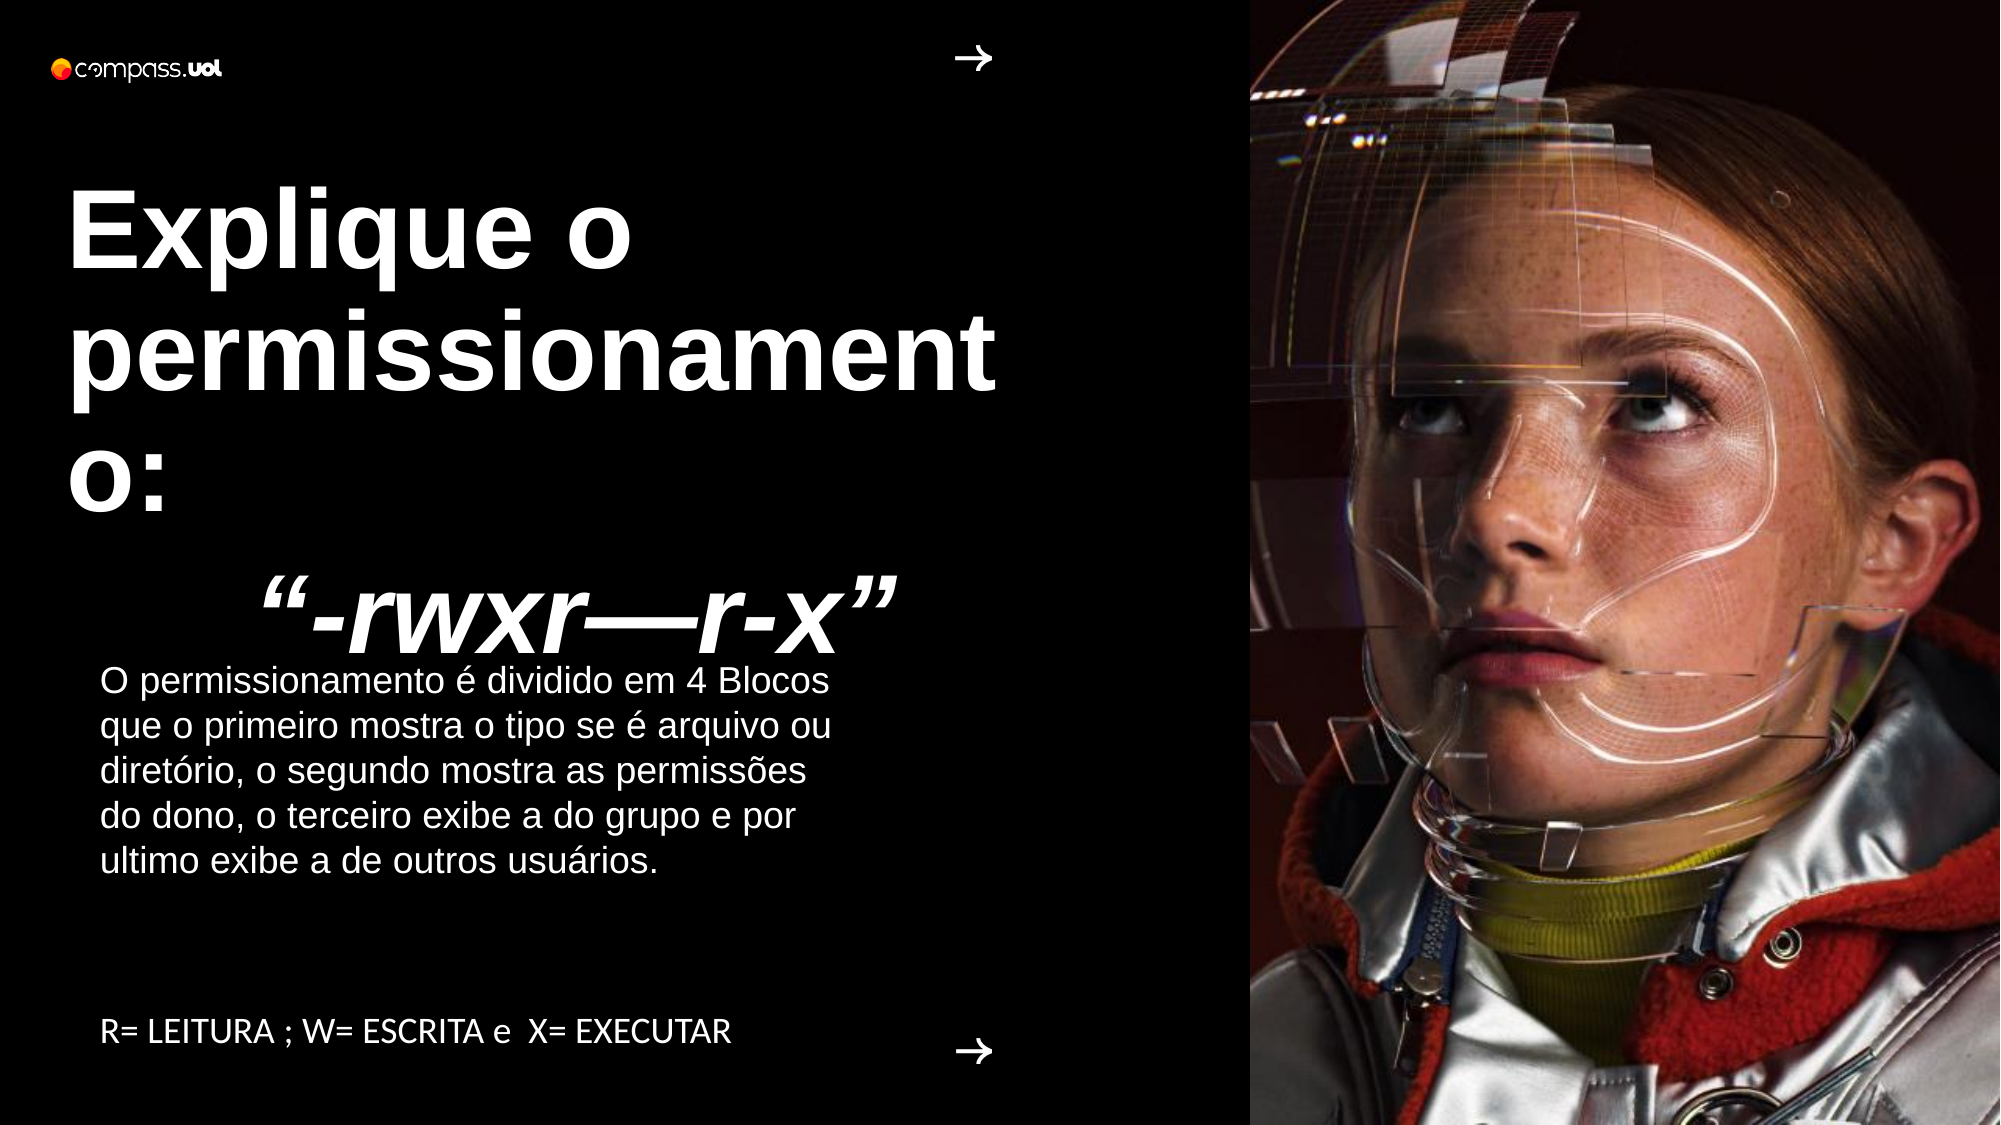

Explique o permissionamento:
      “-rwxr—r-x”
O permissionamento é dividido em 4 Blocos que o primeiro mostra o tipo se é arquivo ou diretório, o segundo mostra as permissões do dono, o terceiro exibe a do grupo e por ultimo exibe a de outros usuários.
R= LEITURA ; W= ESCRITA e  X= EXECUTAR